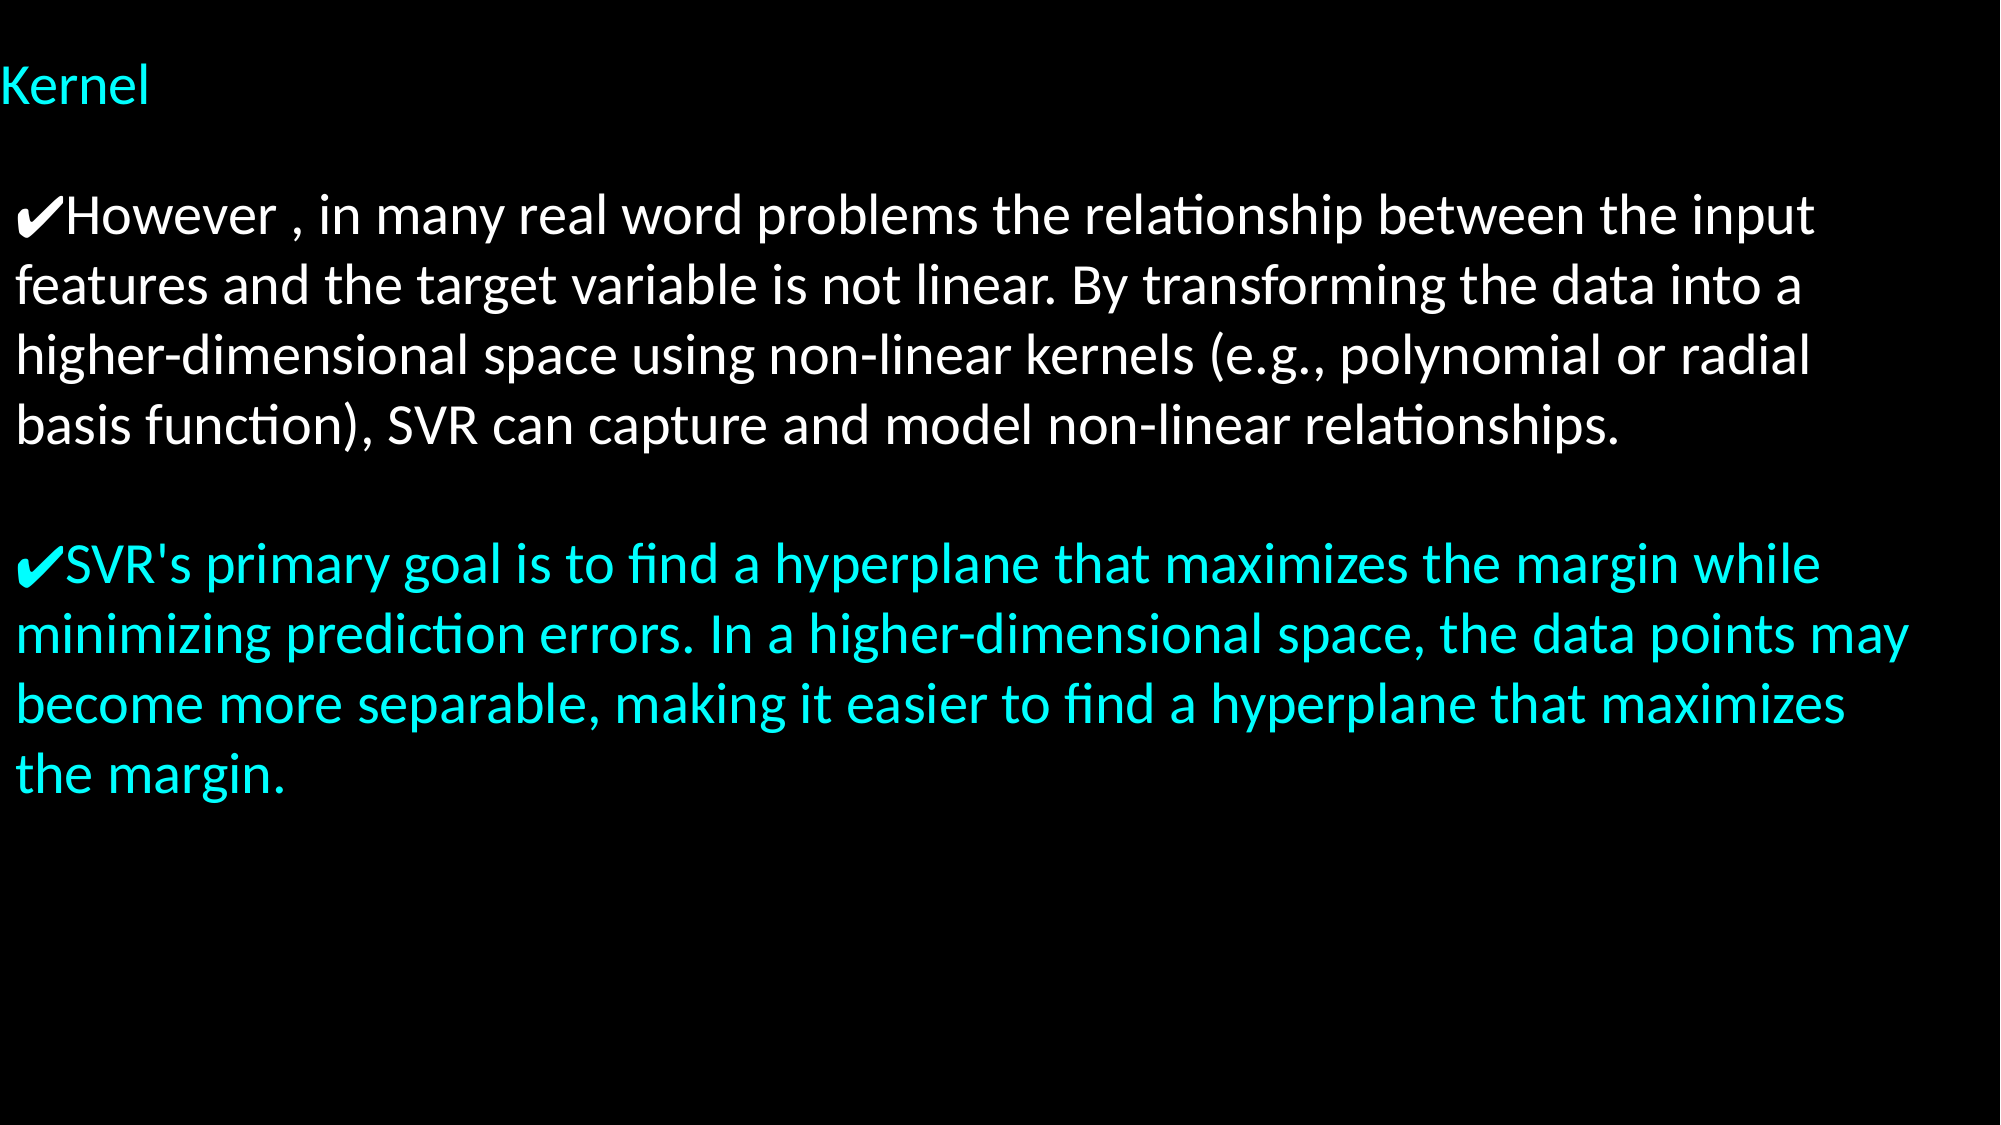

Kernel

However , in many real word problems the relationship between the input features and the target variable is not linear. By transforming the data into a higher-dimensional space using non-linear kernels (e.g., polynomial or radial basis function), SVR can capture and model non-linear relationships.

SVR's primary goal is to find a hyperplane that maximizes the margin while minimizing prediction errors. In a higher-dimensional space, the data points may become more separable, making it easier to find a hyperplane that maximizes the margin.